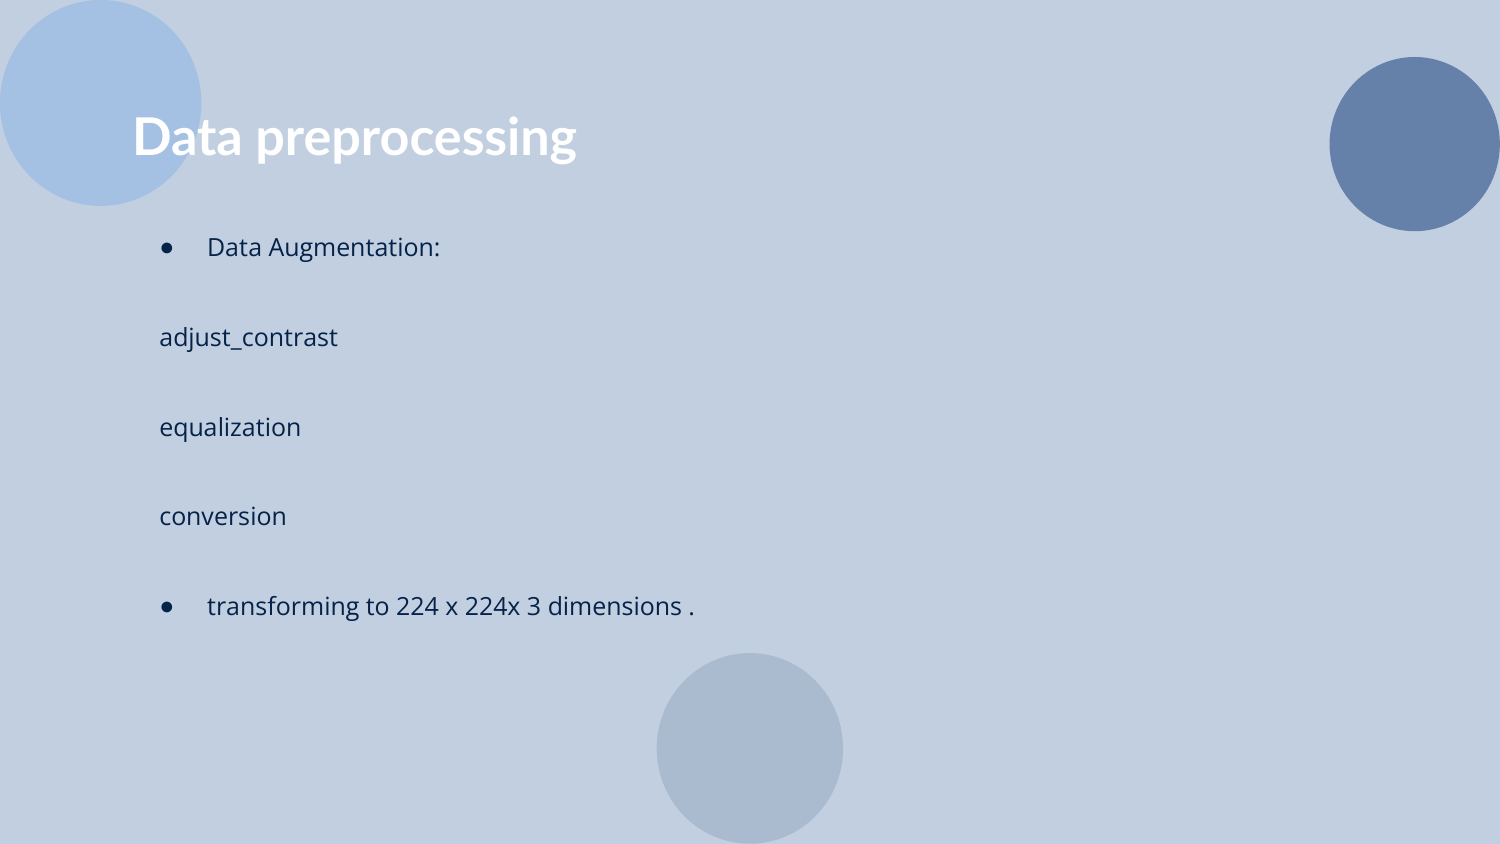

# Data preprocessing
Data Augmentation:

adjust_contrast

equalization

conversion

transforming to 224 x 224x 3 dimensions .